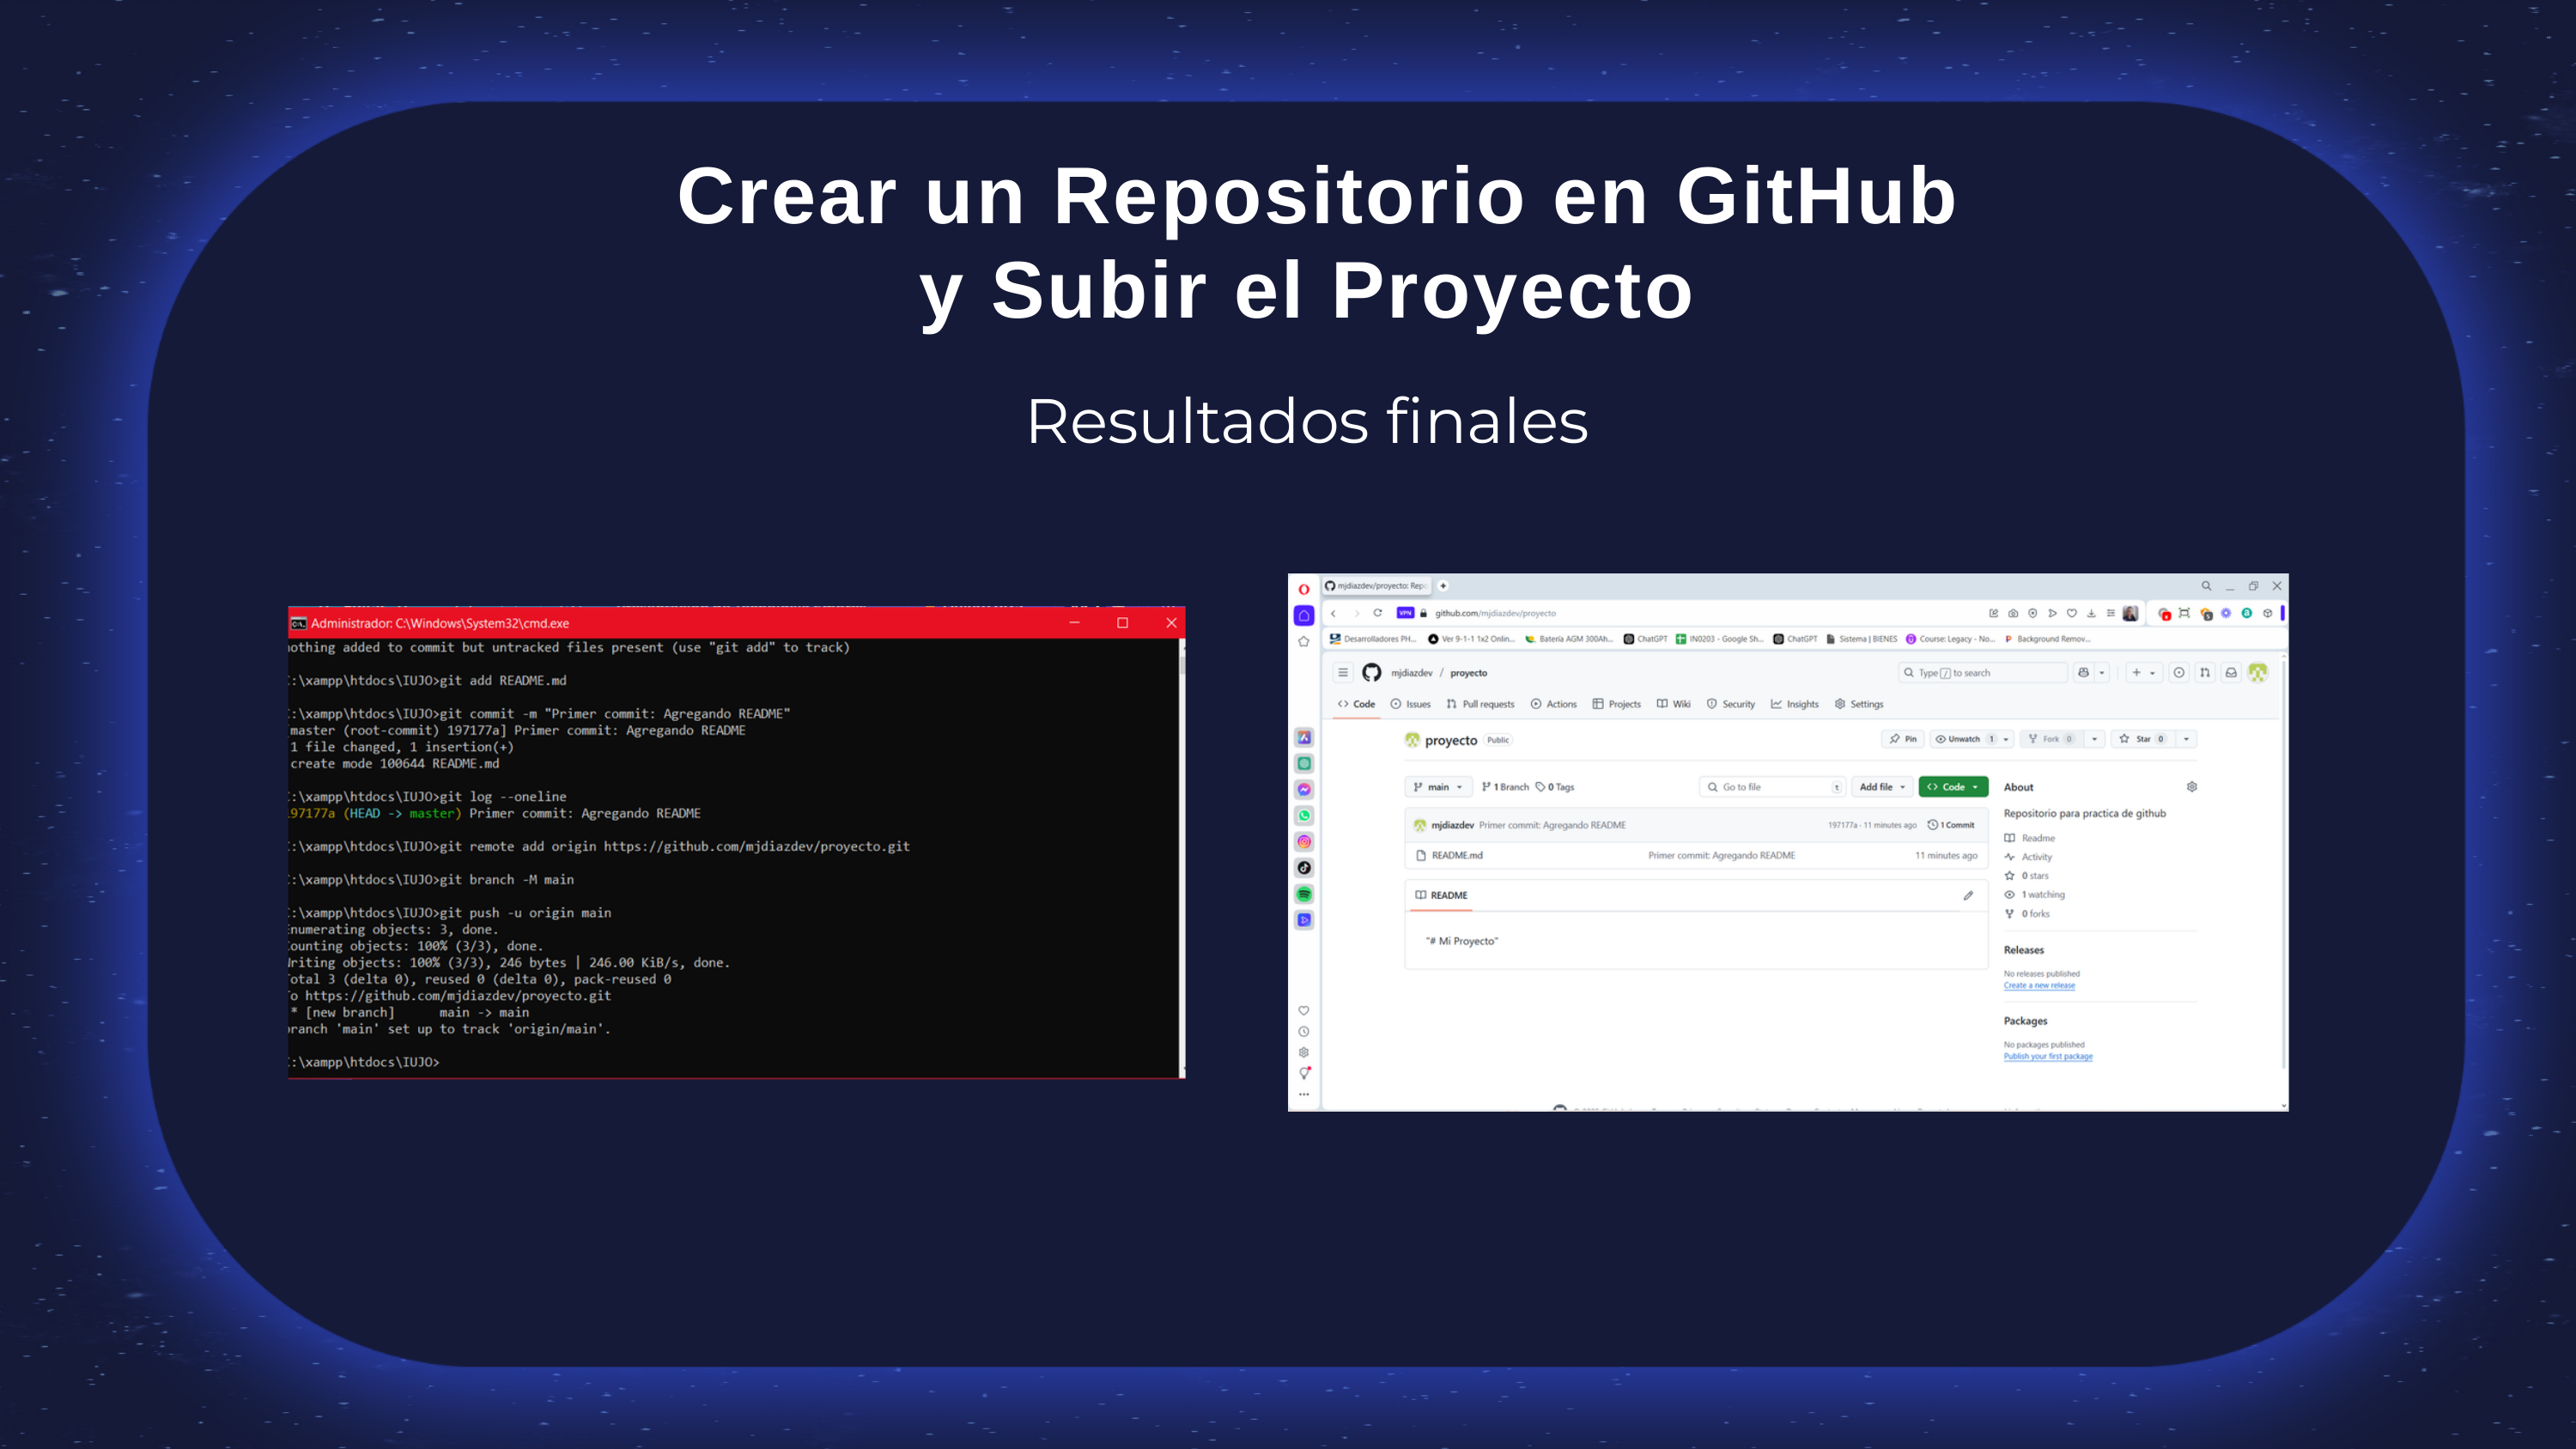

Crear un Repositorio en GitHub y Subir el Proyecto
Resultados finales